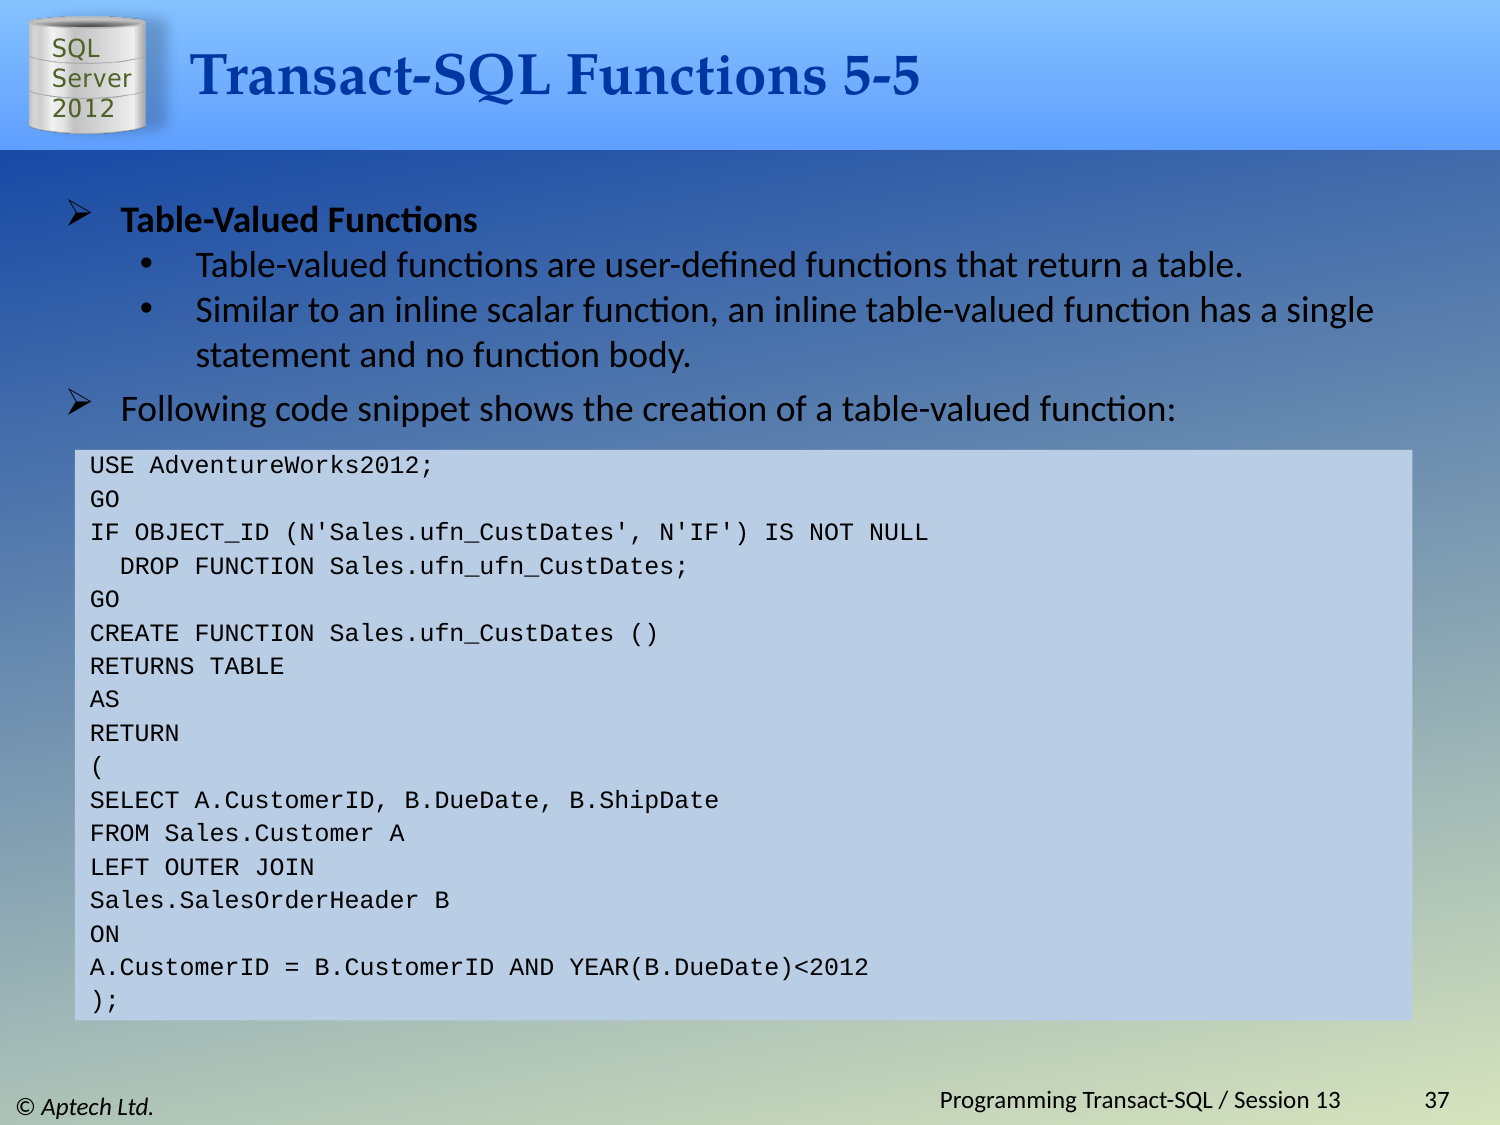

# Transact-SQL Functions 5-5
Table-Valued Functions
Table-valued functions are user-defined functions that return a table.
Similar to an inline scalar function, an inline table-valued function has a single statement and no function body.
Following code snippet shows the creation of a table-valued function:
USE AdventureWorks2012;
GO
IF OBJECT_ID (N'Sales.ufn_CustDates', N'IF') IS NOT NULL
  DROP FUNCTION Sales.ufn_ufn_CustDates;
GO
CREATE FUNCTION Sales.ufn_CustDates ()
RETURNS TABLE
AS
RETURN
(
SELECT A.CustomerID, B.DueDate, B.ShipDate
FROM Sales.Customer A
LEFT OUTER JOIN
Sales.SalesOrderHeader B
ON
A.CustomerID = B.CustomerID AND YEAR(B.DueDate)<2012
);
Programming Transact-SQL / Session 13
37